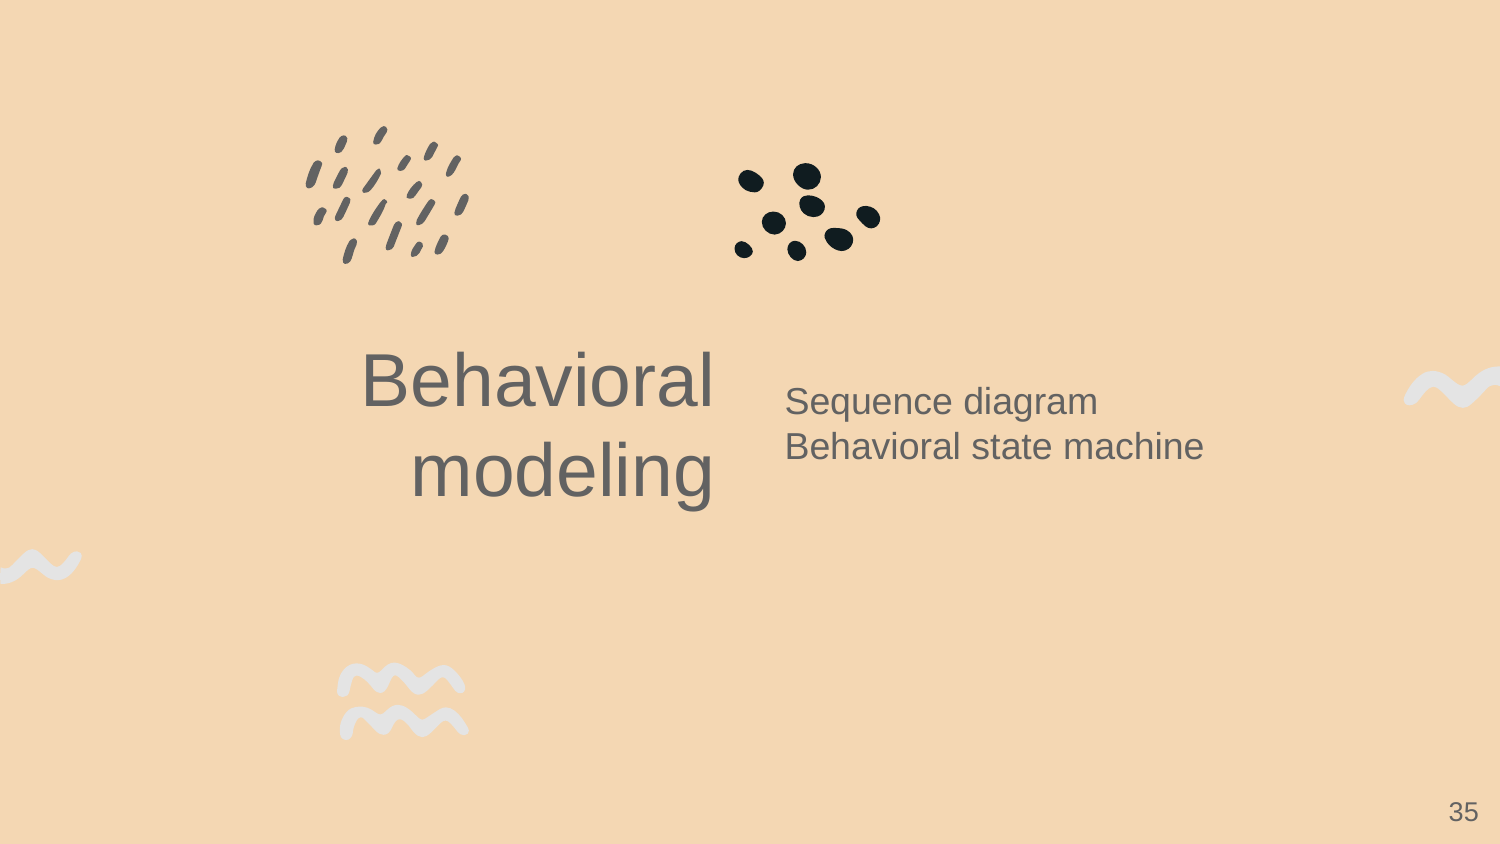

# Behavioral modeling
Sequence diagram
Behavioral state machine
35